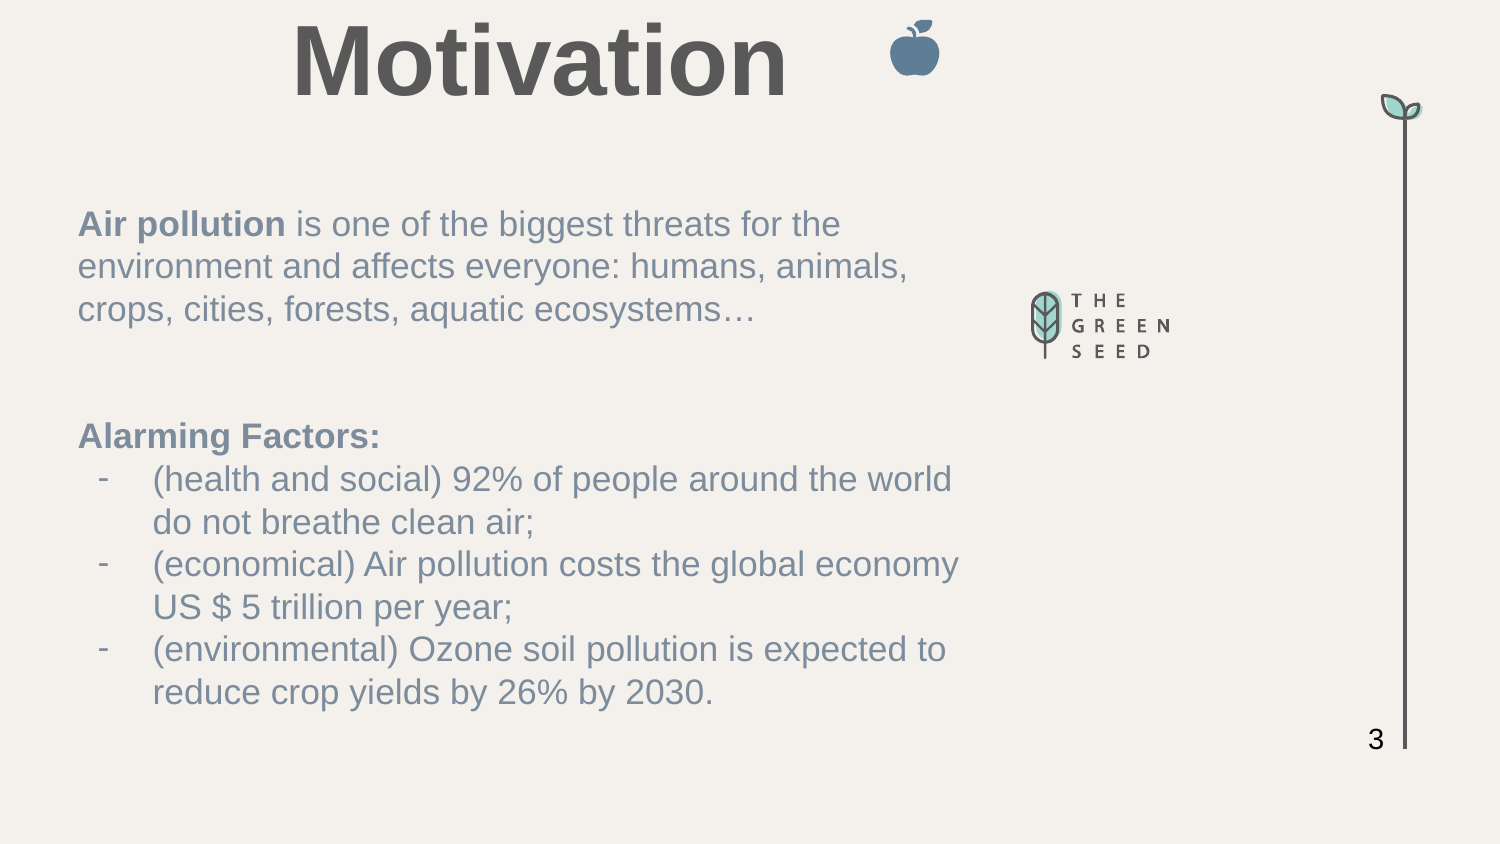

# Idea of our project:  Motivation

Air pollution is one of the biggest threats for the environment and affects everyone: humans, animals, crops, cities, forests, aquatic ecosystems…

Alarming Factors:
(health and social) 92% of people around the world do not breathe clean air;
(economical) Air pollution costs the global economy US $ 5 trillion per year;
(environmental) Ozone soil pollution is expected to reduce crop yields by 26% by 2030.

3